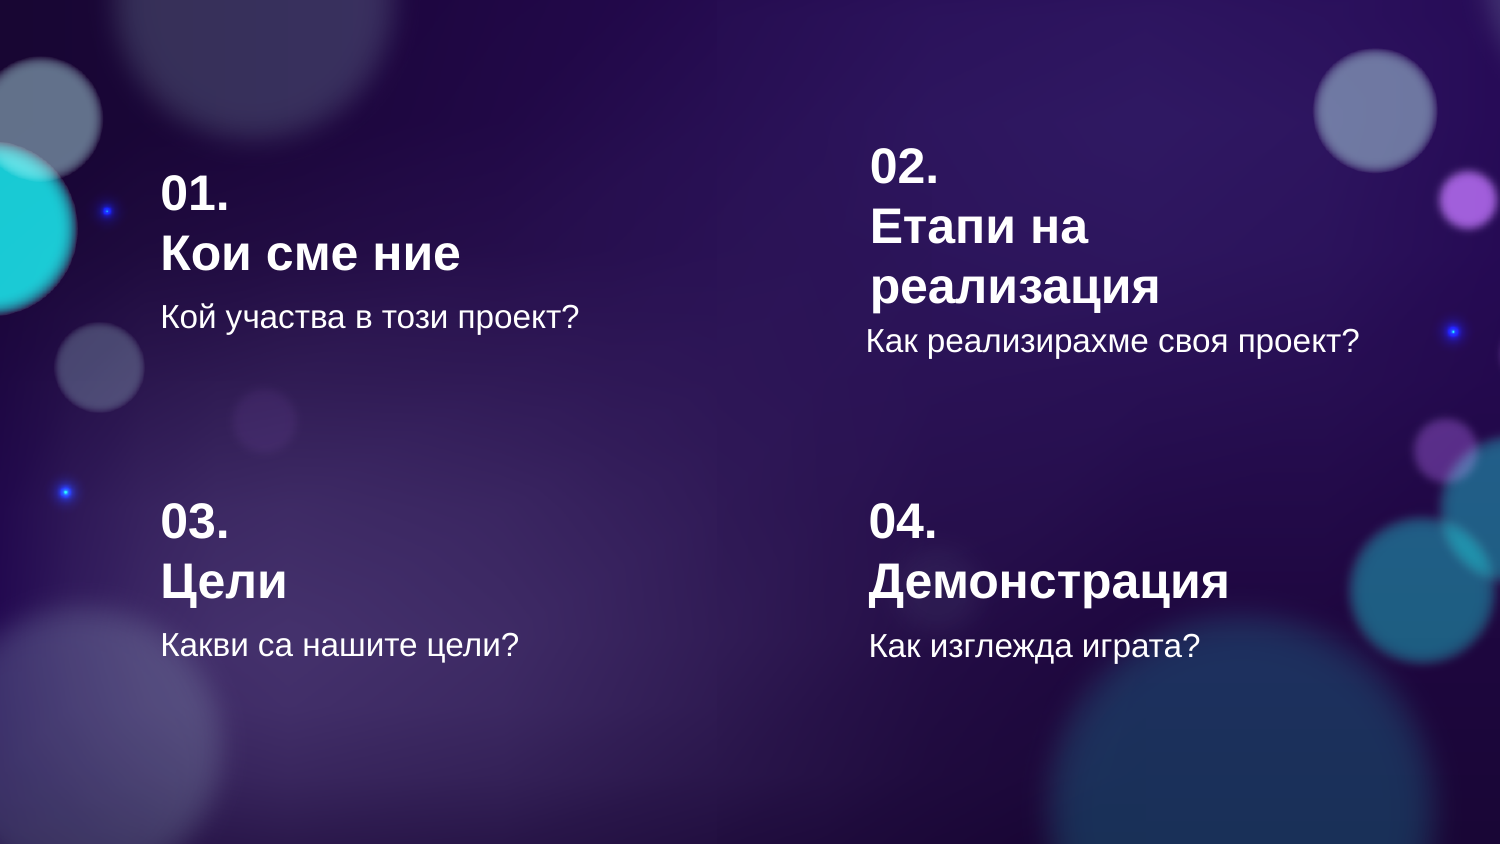

# 01. Кои сме ние
02.
Етапи на реализация
Кой участва в този проект?
Как реализирахме своя проект?
03.
Цели
04.
Демонстрация
Какви са нашите цели?
Как изглежда играта?